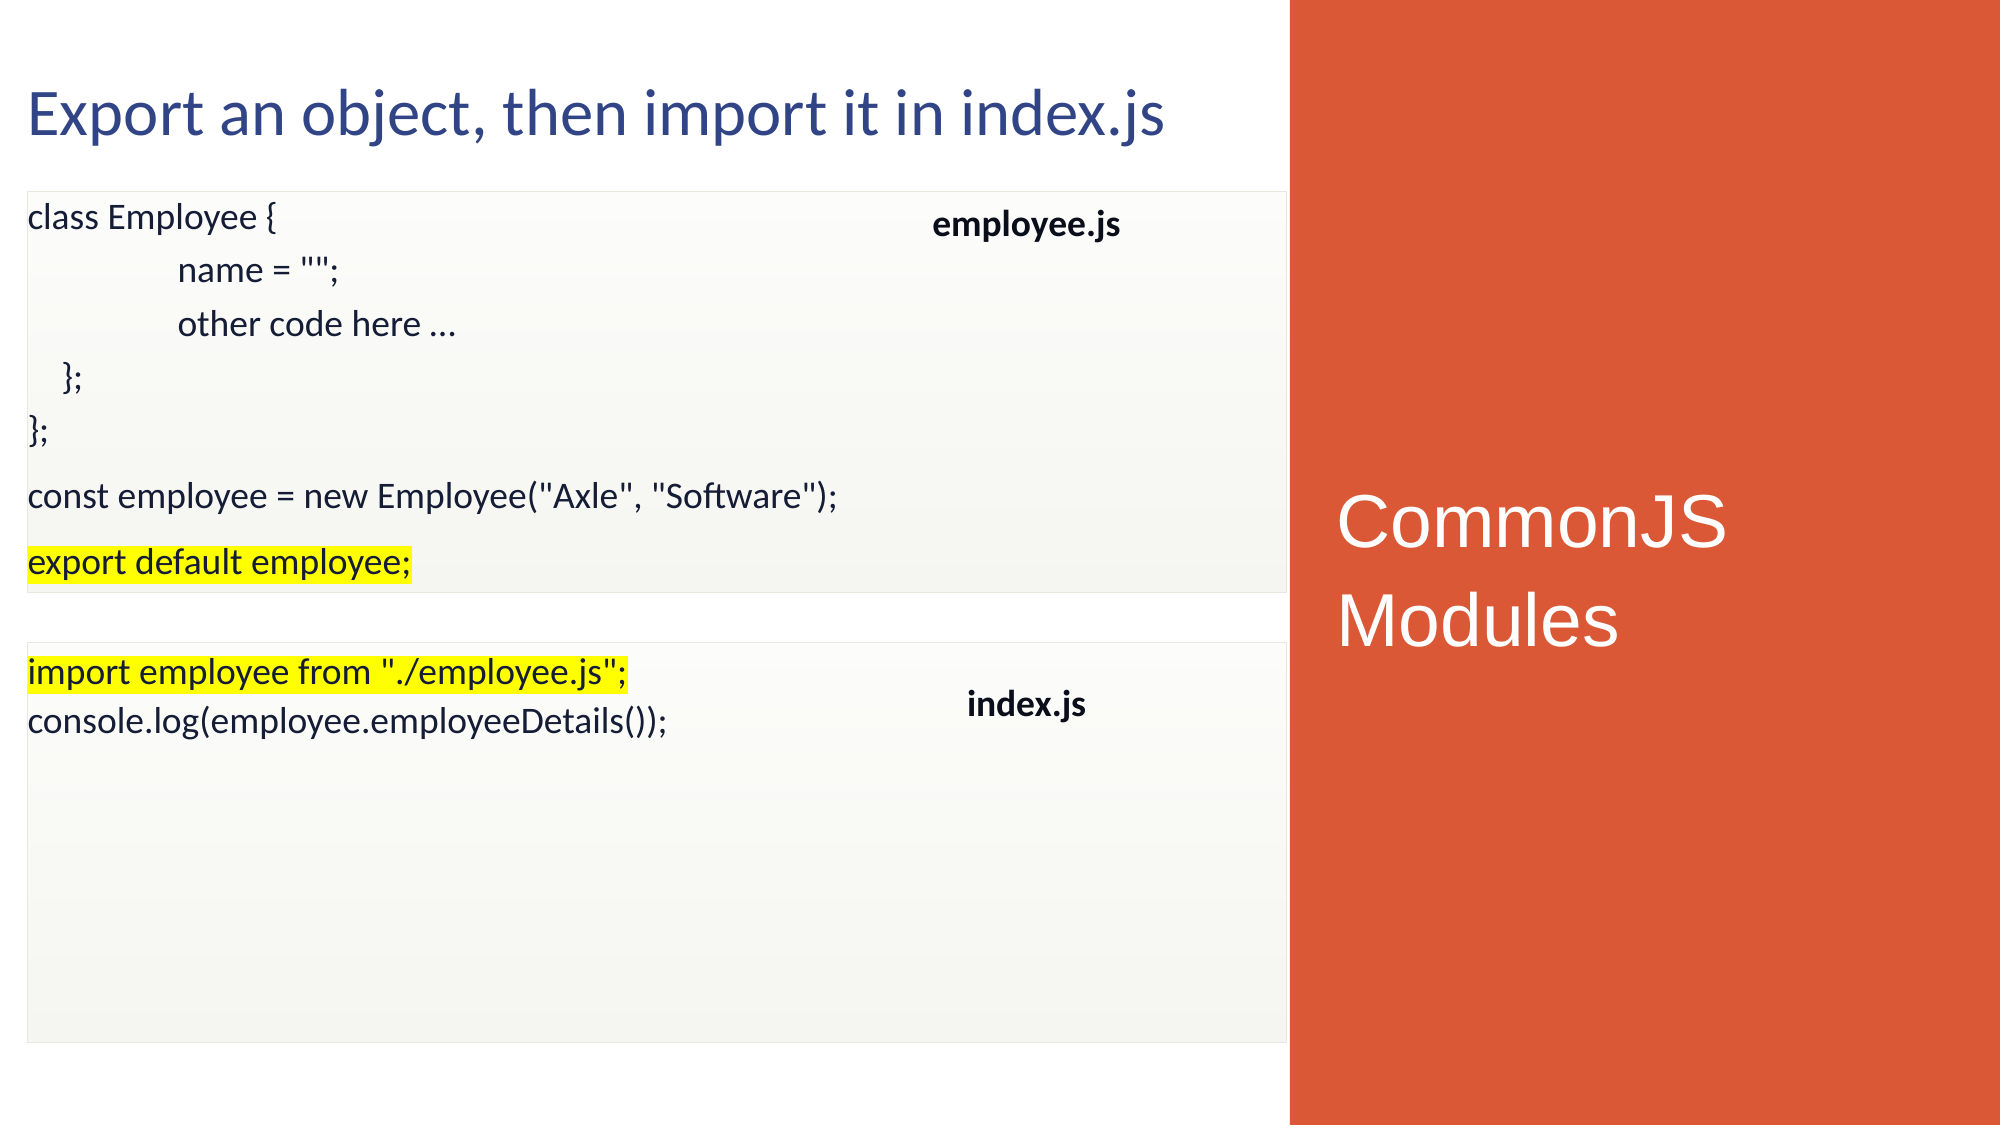

Export an object, then import it in index.js
class Employee {
	name = "";
	other code here …
    };
};
const employee = new Employee("Axle", "Software");
export default employee;

employee.js
CommonJS Modules
import employee from "./employee.js";
console.log(employee.employeeDetails());

index.js